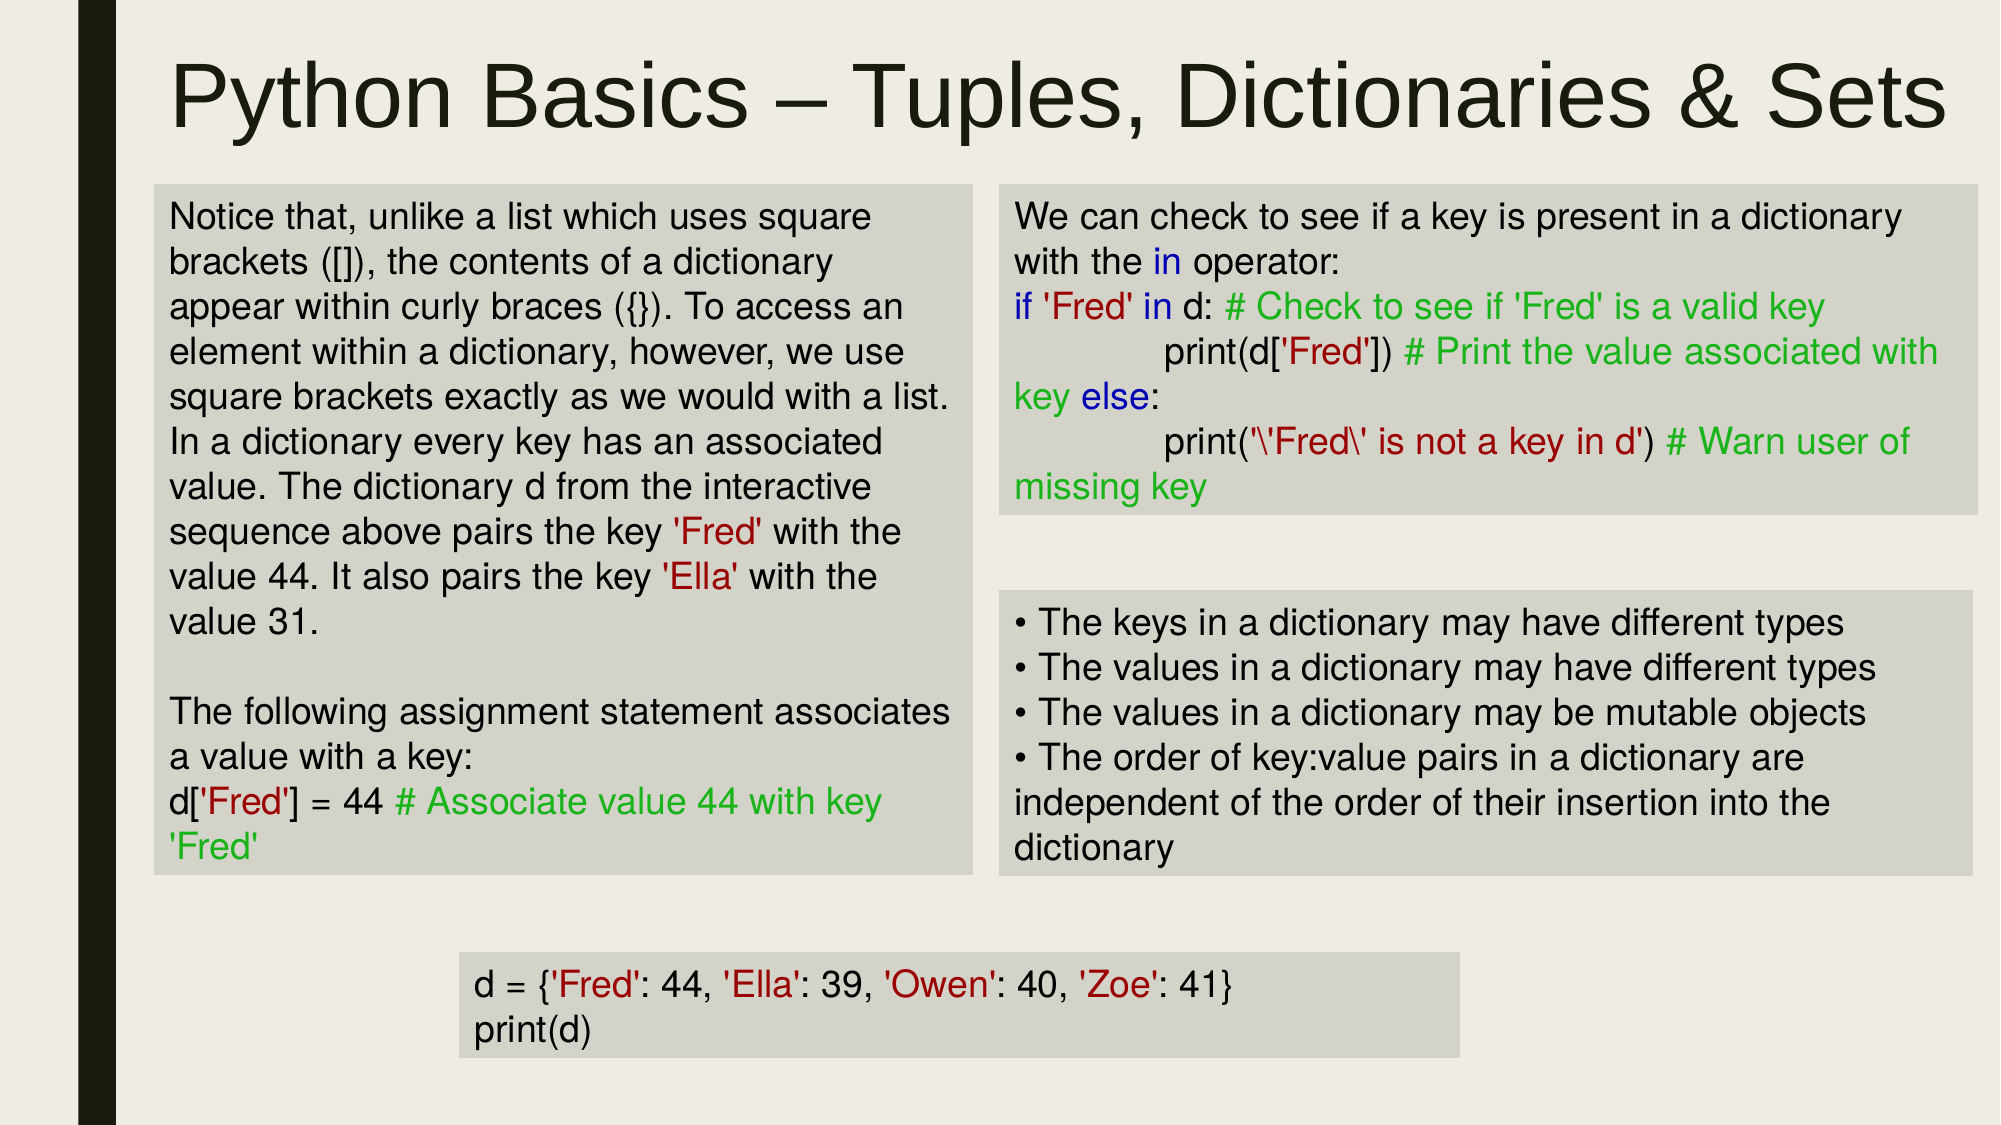

# Python Basics – Tuples, Dictionaries & Sets
Notice that, unlike a list which uses square brackets ([]), the contents of a dictionary appear within curly braces ({}). To access an element within a dictionary, however, we use square brackets exactly as we would with a list. In a dictionary every key has an associated value. The dictionary d from the interactive sequence above pairs the key 'Fred' with the value 44. It also pairs the key 'Ella' with the value 31.

The following assignment statement associates a value with a key:
d['Fred'] = 44 # Associate value 44 with key 'Fred'
We can check to see if a key is present in a dictionary with the in operator:
if 'Fred' in d: # Check to see if 'Fred' is a valid key
	print(d['Fred']) # Print the value associated with key else:
	print('\'Fred\' is not a key in d') # Warn user of missing key
• The keys in a dictionary may have different types
• The values in a dictionary may have different types
• The values in a dictionary may be mutable objects
• The order of key:value pairs in a dictionary are independent of the order of their insertion into the
dictionary
d = {'Fred': 44, 'Ella': 39, 'Owen': 40, 'Zoe': 41}
print(d)